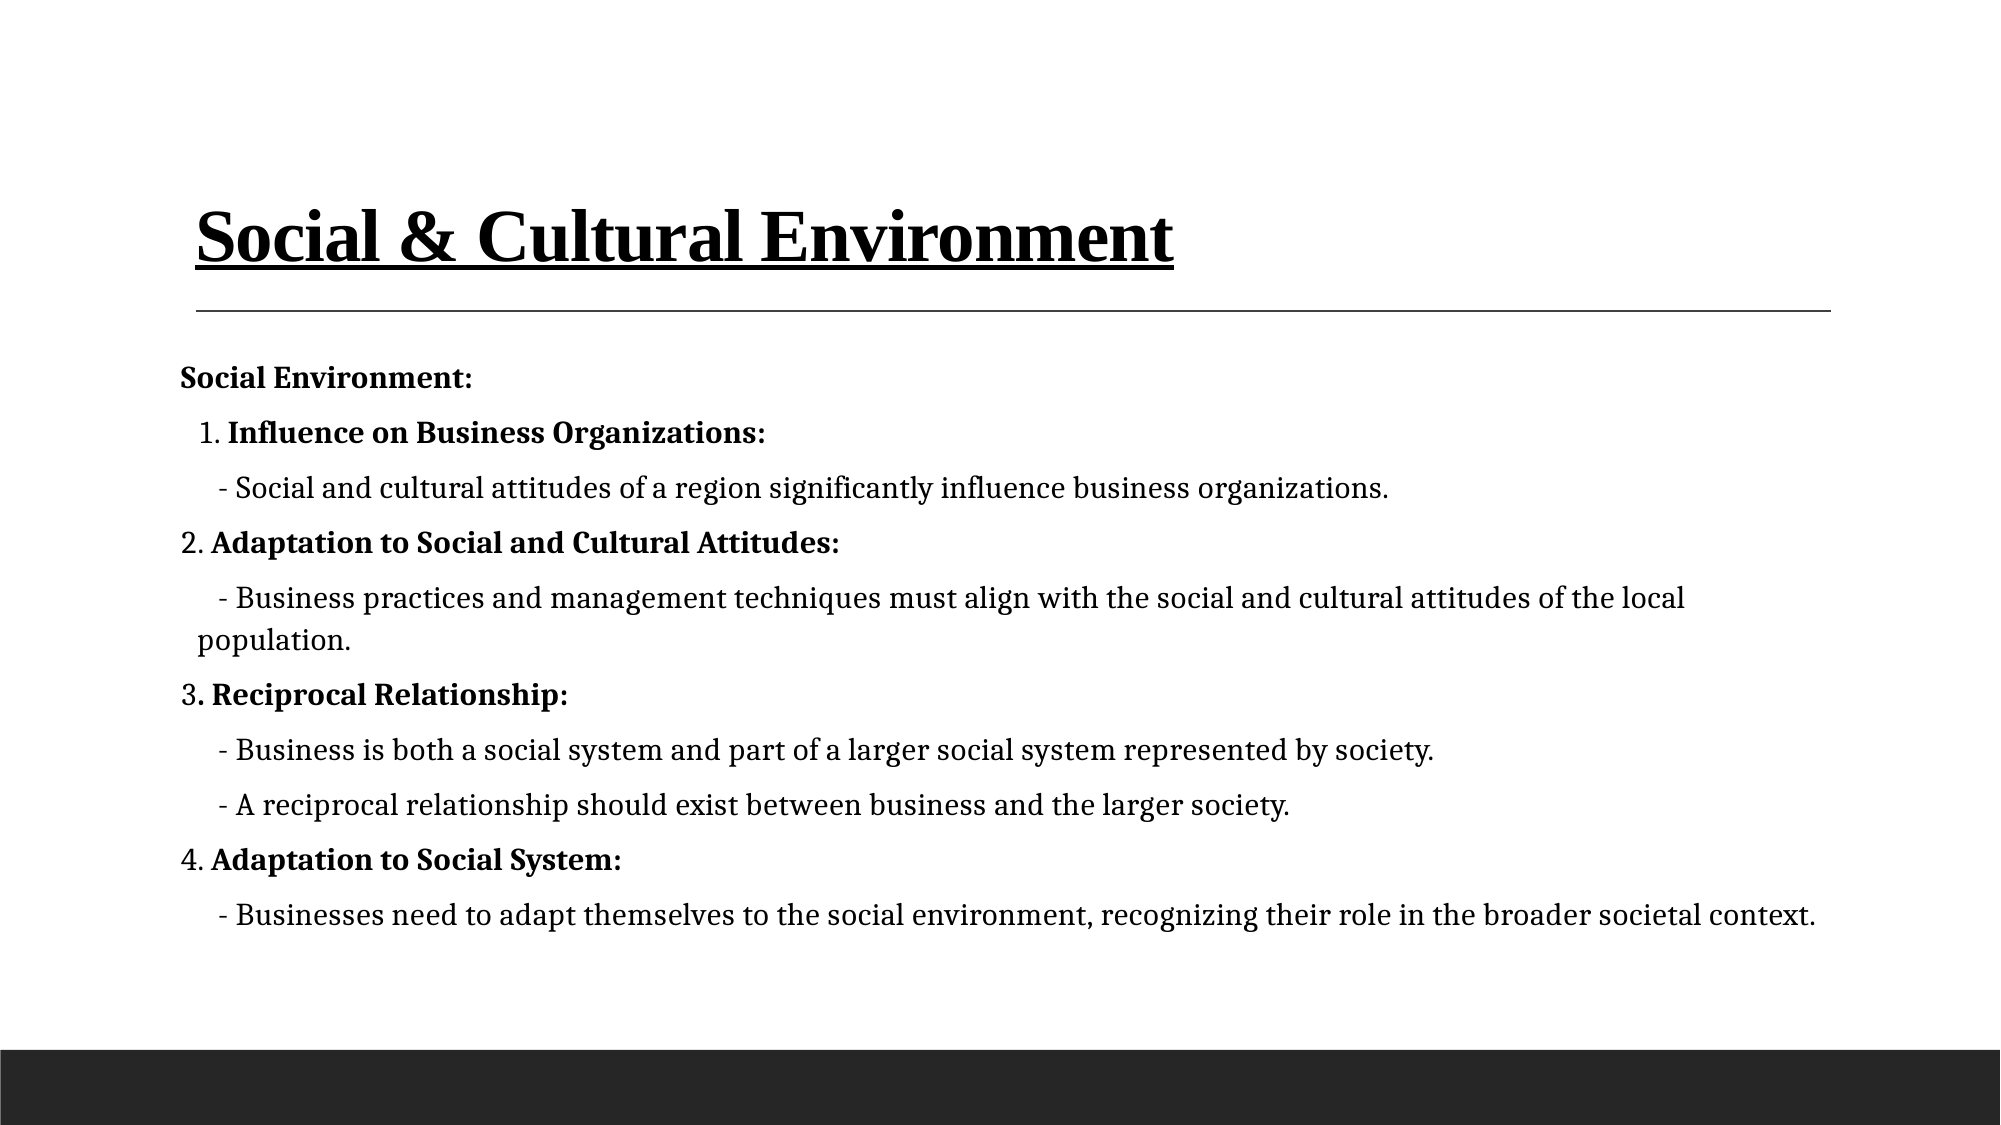

# Social & Cultural Environment
Social Environment:
1. Influence on Business Organizations:
   - Social and cultural attitudes of a region significantly influence business organizations.
2. Adaptation to Social and Cultural Attitudes:
   - Business practices and management techniques must align with the social and cultural attitudes of the local population.
3. Reciprocal Relationship:
   - Business is both a social system and part of a larger social system represented by society.
   - A reciprocal relationship should exist between business and the larger society.
4. Adaptation to Social System:
   - Businesses need to adapt themselves to the social environment, recognizing their role in the broader societal context.